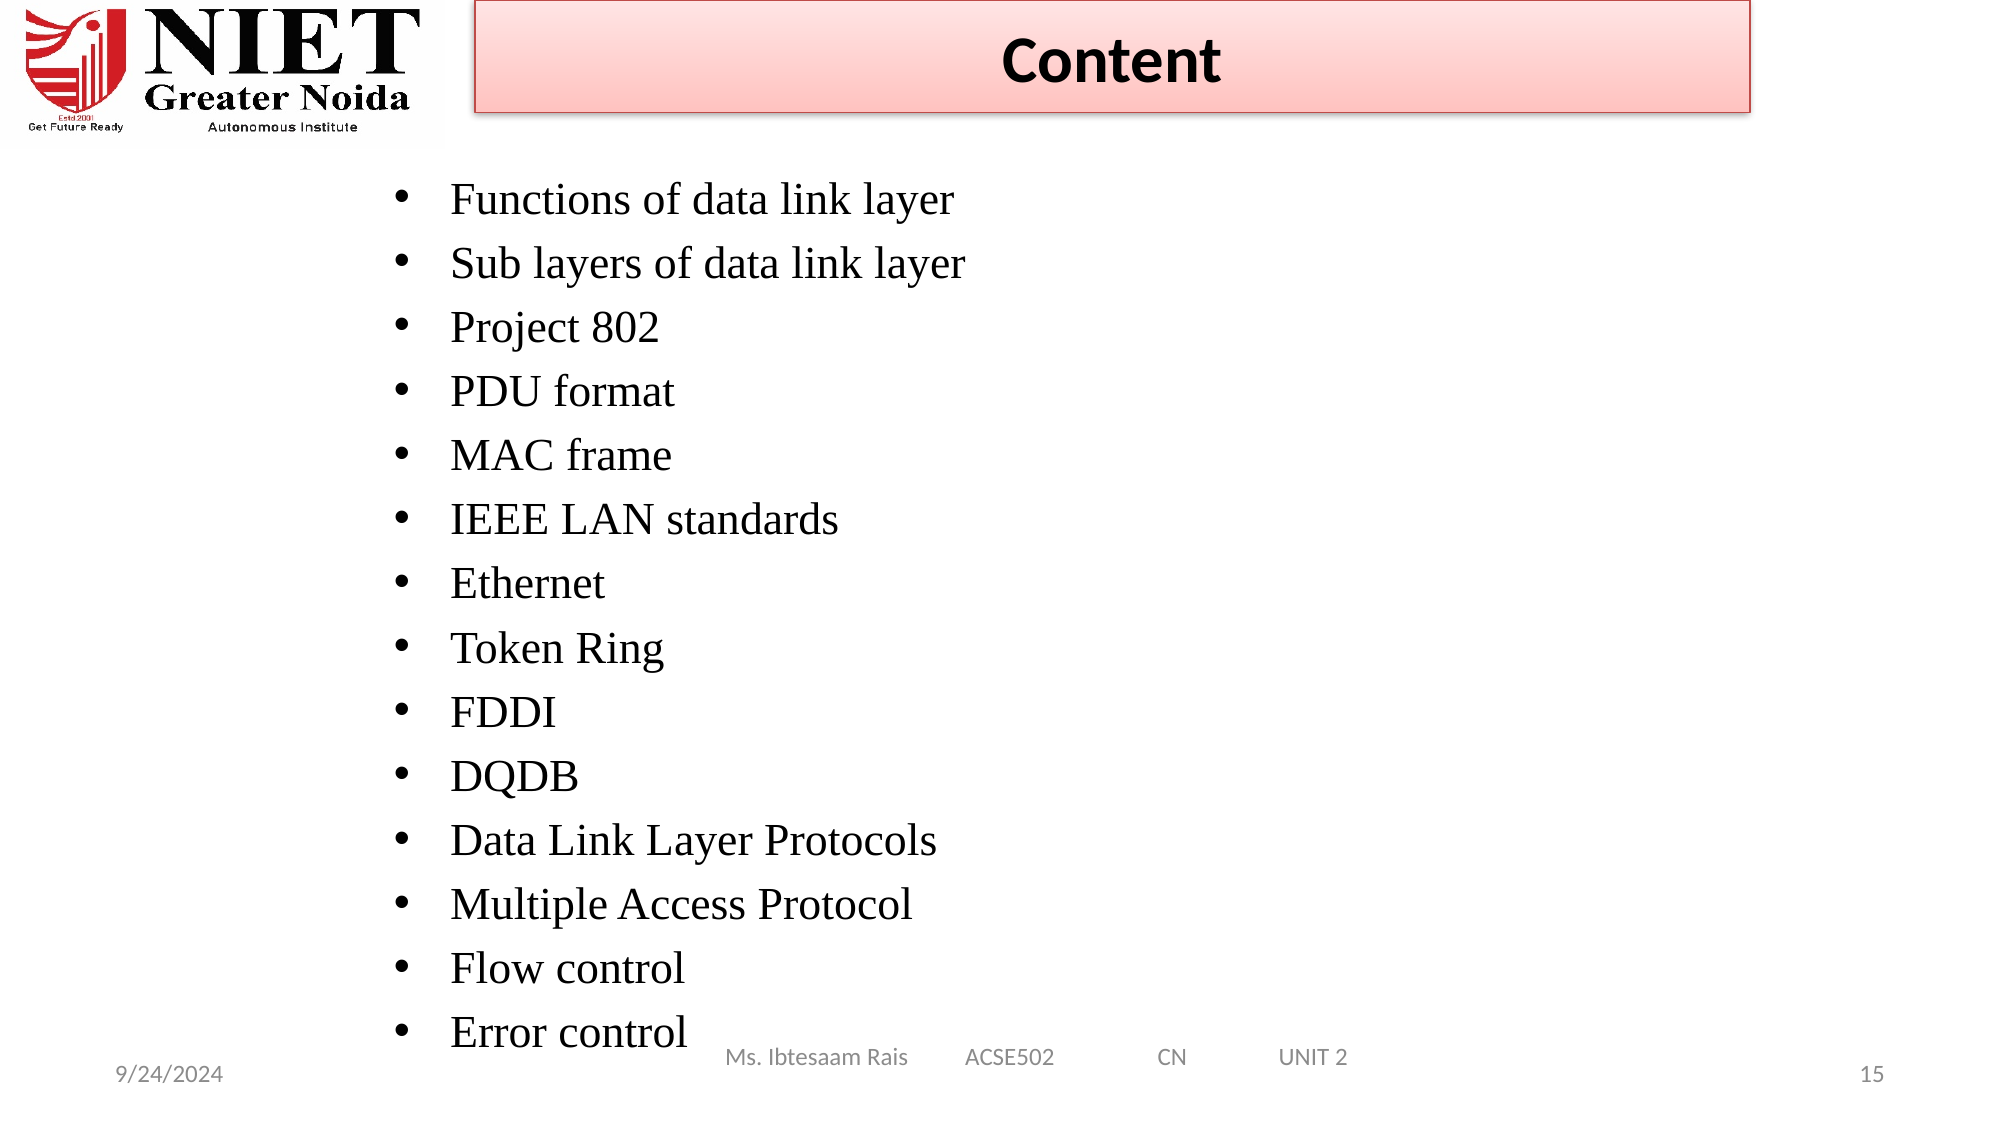

Content
Functions of data link layer
Sub layers of data link layer
Project 802
PDU format
MAC frame
IEEE LAN standards
Ethernet
Token Ring
FDDI
DQDB
Data Link Layer Protocols
Multiple Access Protocol
Flow control
Error control

Ms. Ibtesaam Rais          ACSE502                  CN                UNIT 2
9/24/2024
15